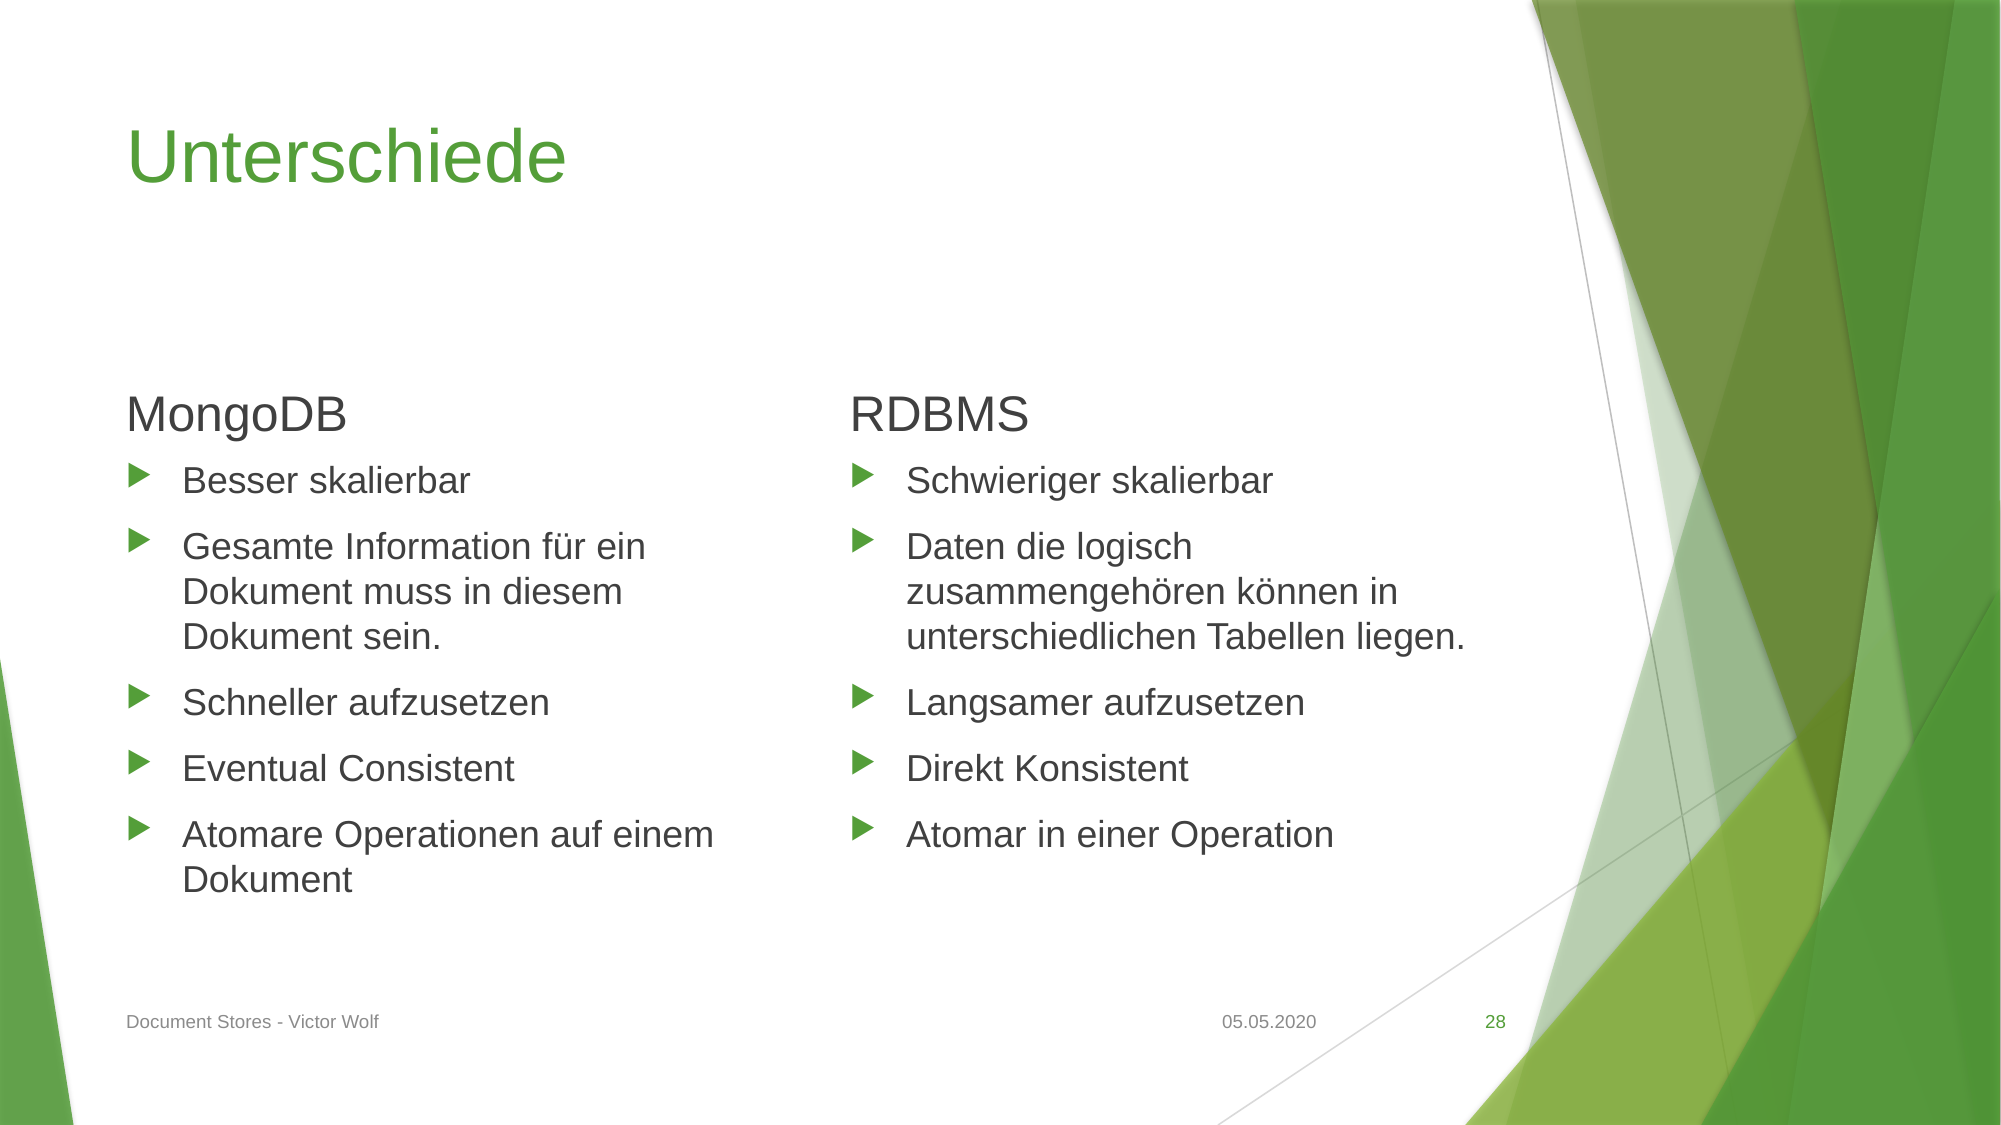

# Unterschiede
MongoDB
RDBMS
Besser skalierbar
Gesamte Information für ein Dokument muss in diesem Dokument sein.
Schneller aufzusetzen
Eventual Consistent
Atomare Operationen auf einem Dokument
Schwieriger skalierbar
Daten die logisch zusammengehören können in unterschiedlichen Tabellen liegen.
Langsamer aufzusetzen
Direkt Konsistent
Atomar in einer Operation

Document Stores - Victor Wolf
05.05.2020
28